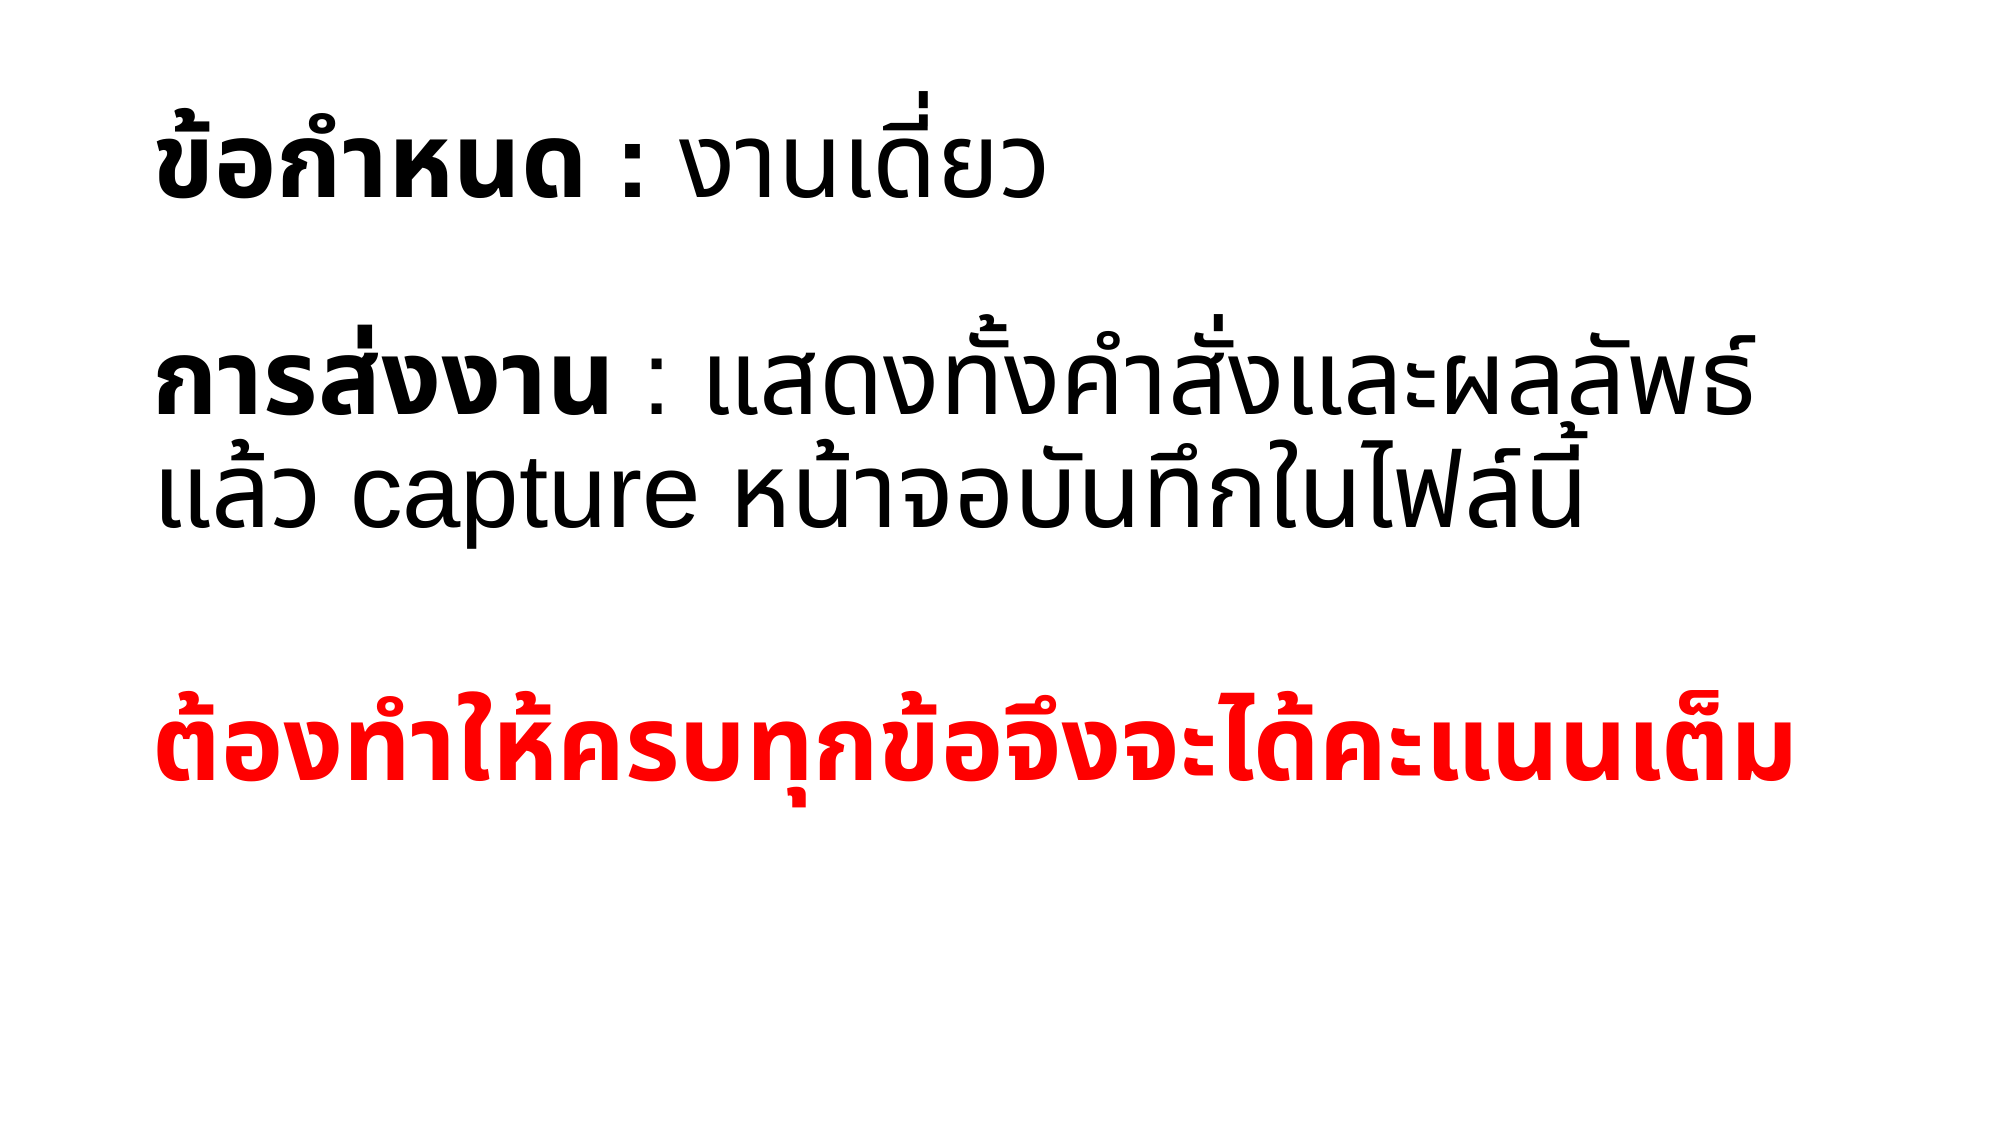

ข้อกำหนด : งานเดี่ยว

การส่งงาน : แสดงทั้งคำสั่งและผลลัพธ์ แล้ว capture หน้าจอบันทึกในไฟล์นี้

ต้องทำให้ครบทุกข้อจึงจะได้คะแนนเต็ม